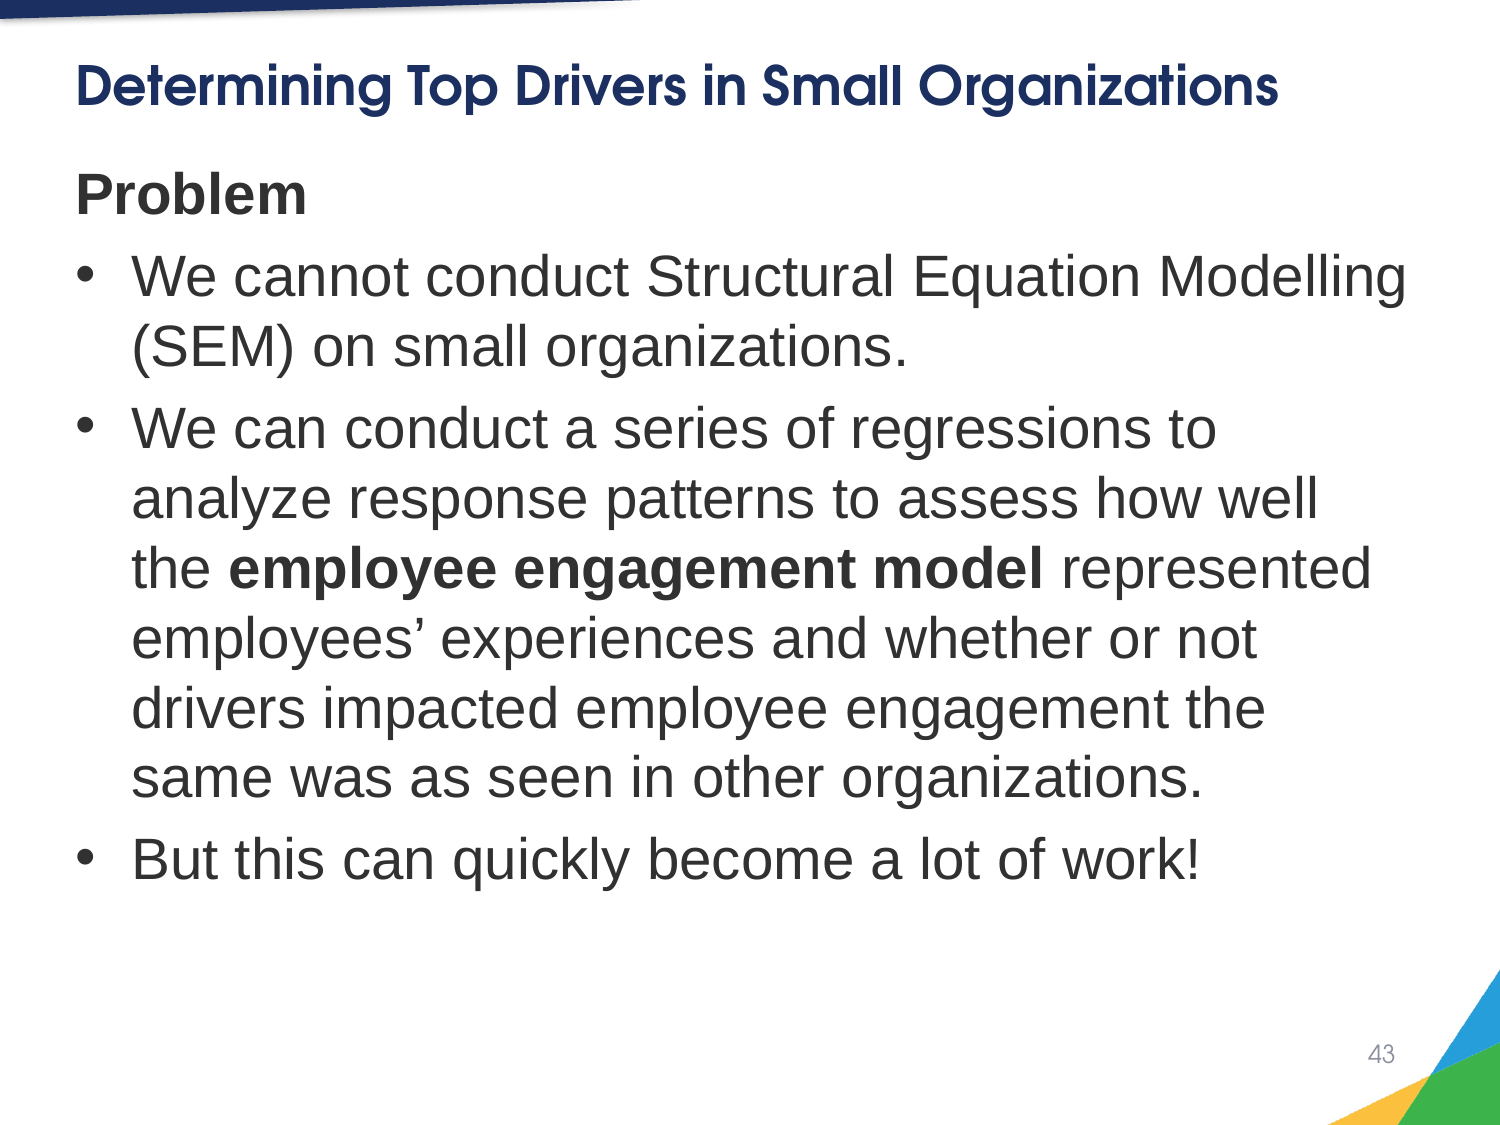

# Determining Top Drivers in Small Organizations
Problem
We cannot conduct Structural Equation Modelling (SEM) on small organizations.
We can conduct a series of regressions to analyze response patterns to assess how well the employee engagement model represented employees’ experiences and whether or not drivers impacted employee engagement the same was as seen in other organizations.
But this can quickly become a lot of work!

43